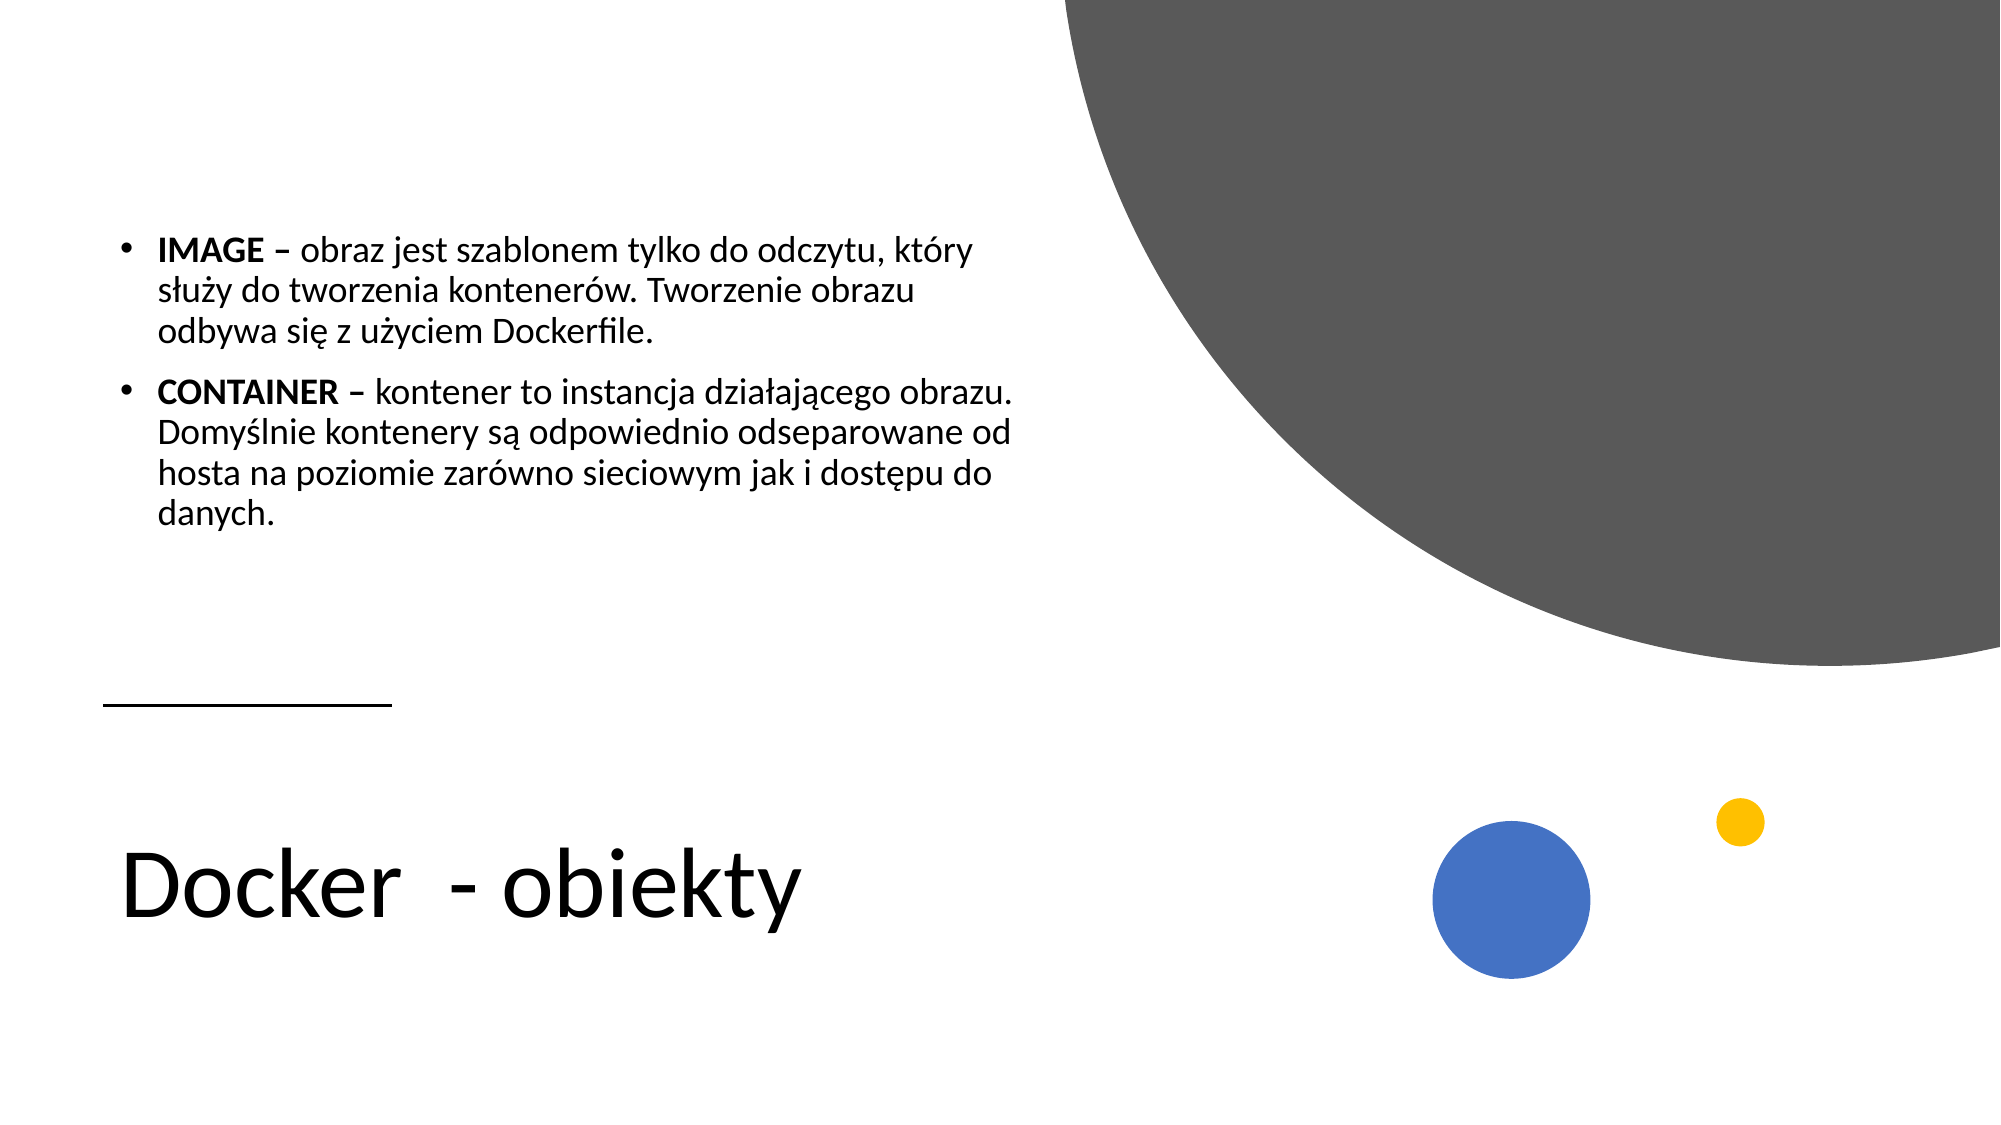

IMAGE – obraz jest szablonem tylko do odczytu, który służy do tworzenia kontenerów. Tworzenie obrazu odbywa się z użyciem Dockerfile.
CONTAINER – kontener to instancja działającego obrazu. Domyślnie kontenery są odpowiednio odseparowane od hosta na poziomie zarówno sieciowym jak i dostępu do danych.
# Docker  - obiekty